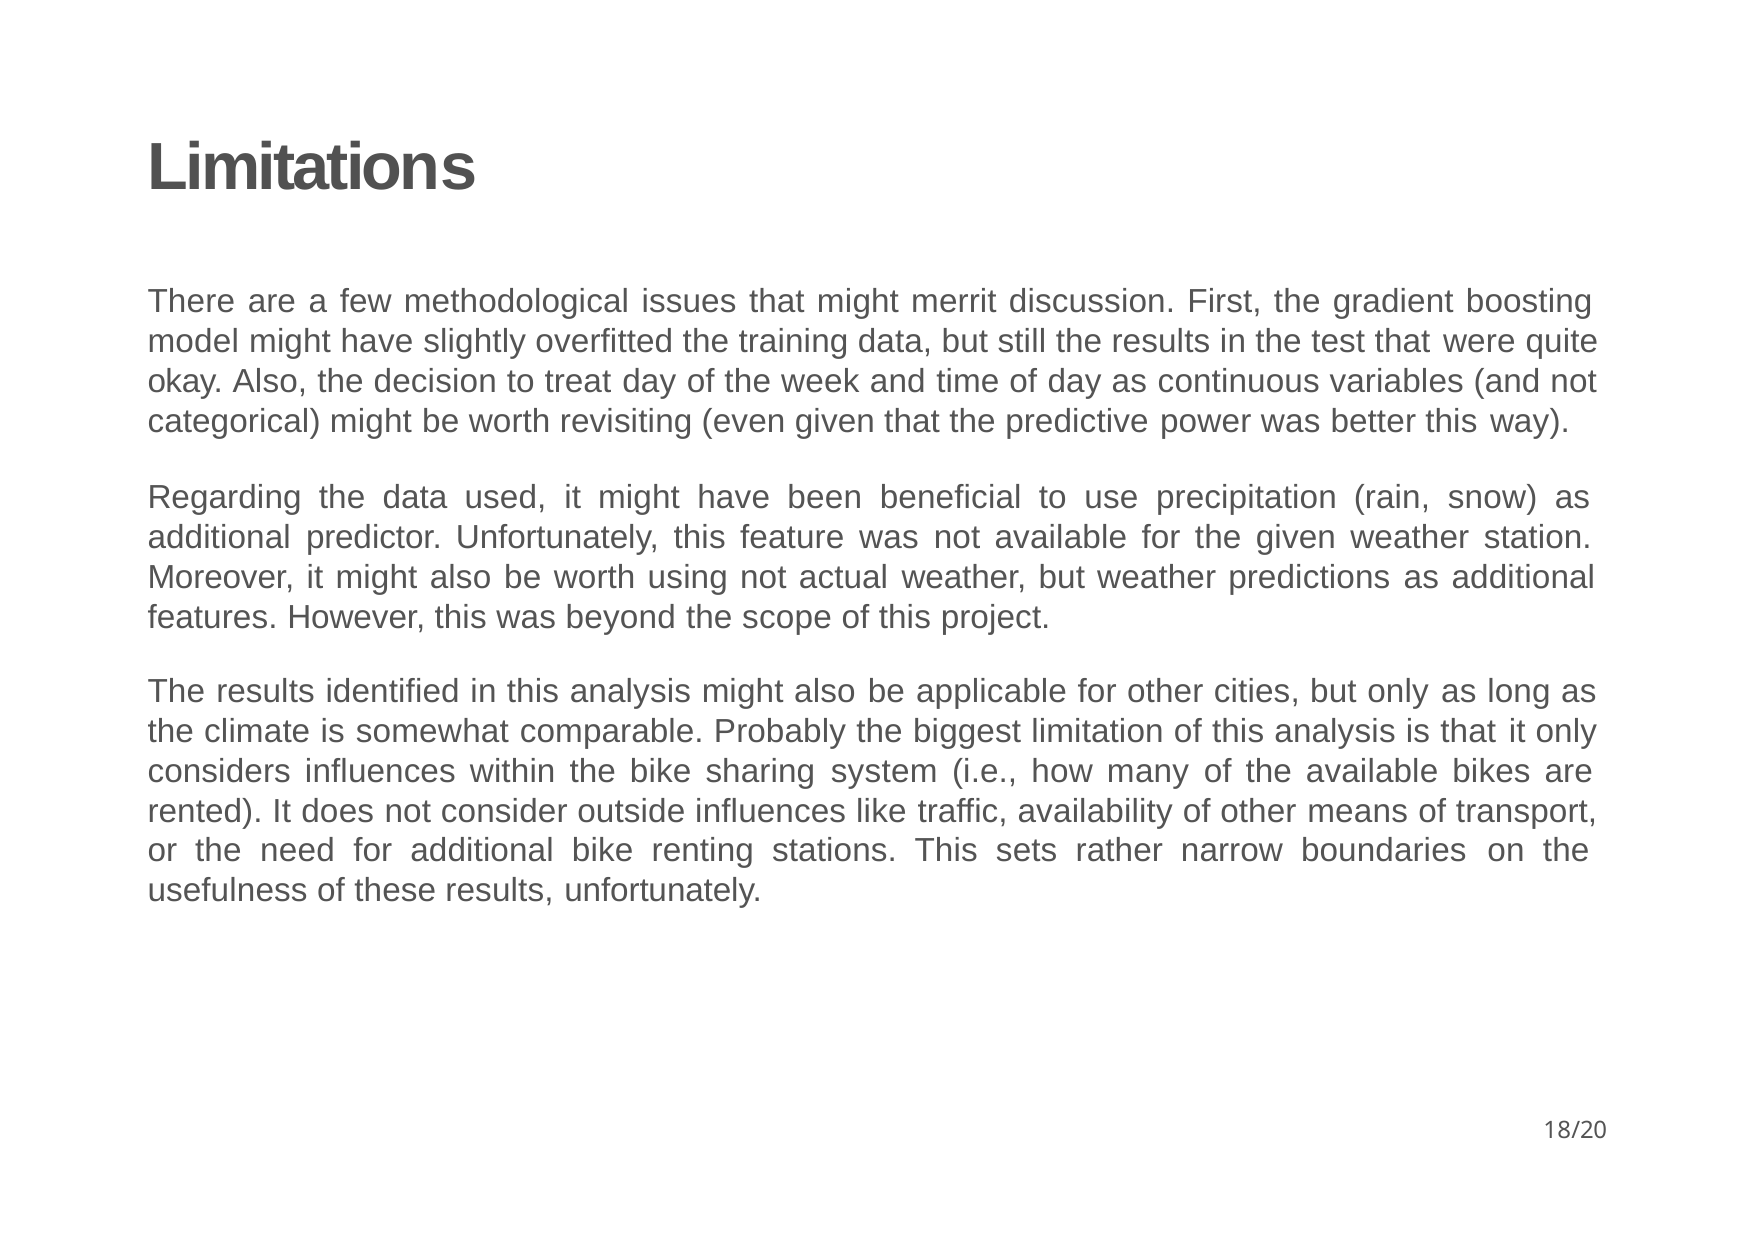

# Limitations
There are a few methodological issues that might merrit discussion. First, the gradient boosting  model might have slightly overfitted the training data, but still the results in the test that were quite  okay. Also, the decision to treat day of the week and time of day as continuous variables (and not  categorical) might be worth revisiting (even given that the predictive power was better this way).

Regarding the data used, it might have been beneficial to use precipitation (rain, snow) as  additional predictor. Unfortunately, this feature was not available for the given weather station.  Moreover, it might also be worth using not actual weather, but weather predictions as additional  features. However, this was beyond the scope of this project.
The results identified in this analysis might also be applicable for other cities, but only as long as  the climate is somewhat comparable. Probably the biggest limitation of this analysis is that it only  considers influences within the bike sharing system (i.e., how many of the available bikes are  rented). It does not consider outside influences like traffic, availability of other means of transport,  or the need for additional bike renting stations. This sets rather narrow boundaries on the  usefulness of these results, unfortunately.
18/20